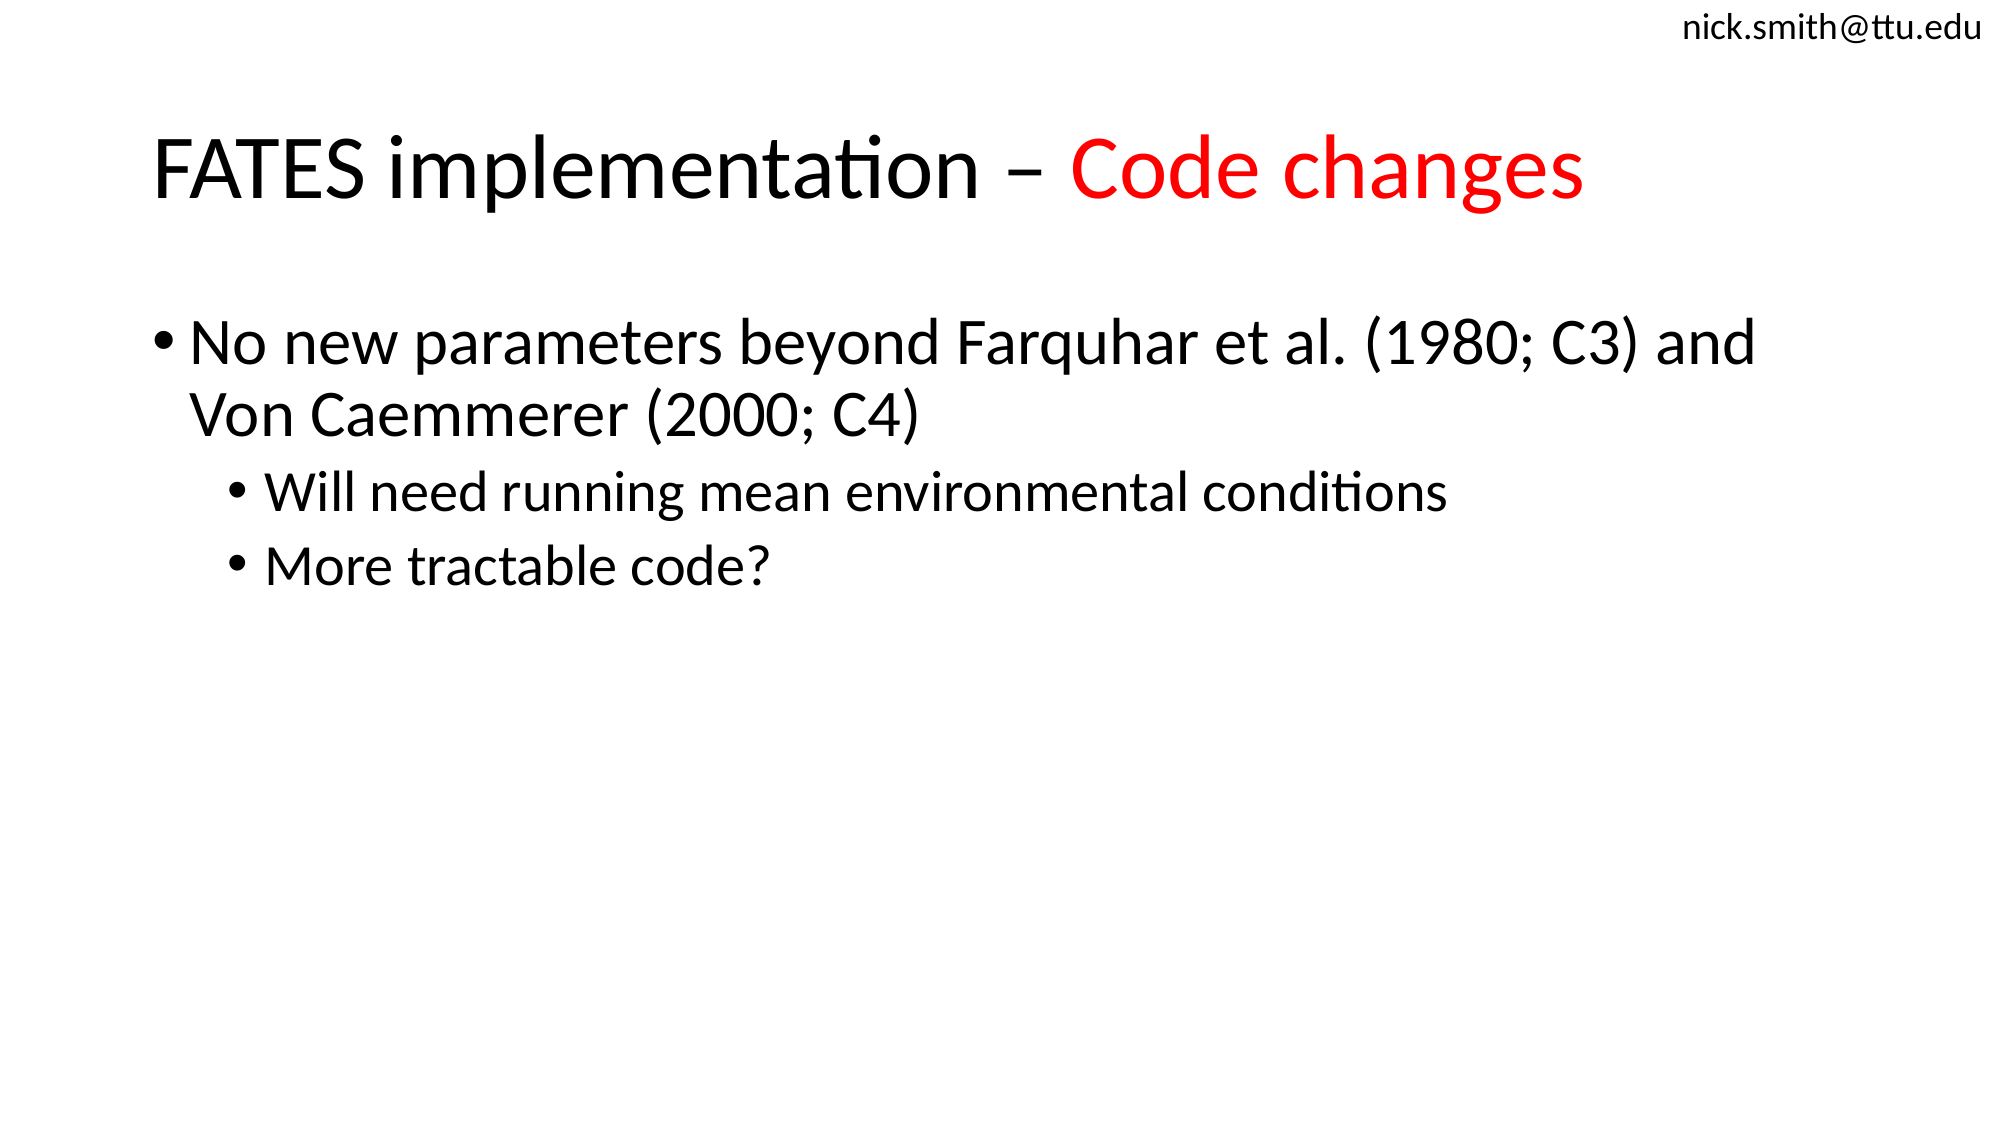

nick.smith@ttu.edu
# FATES implementation – Code changes
No new parameters beyond Farquhar et al. (1980; C3) and Von Caemmerer (2000; C4)
Will need running mean environmental conditions
More tractable code?